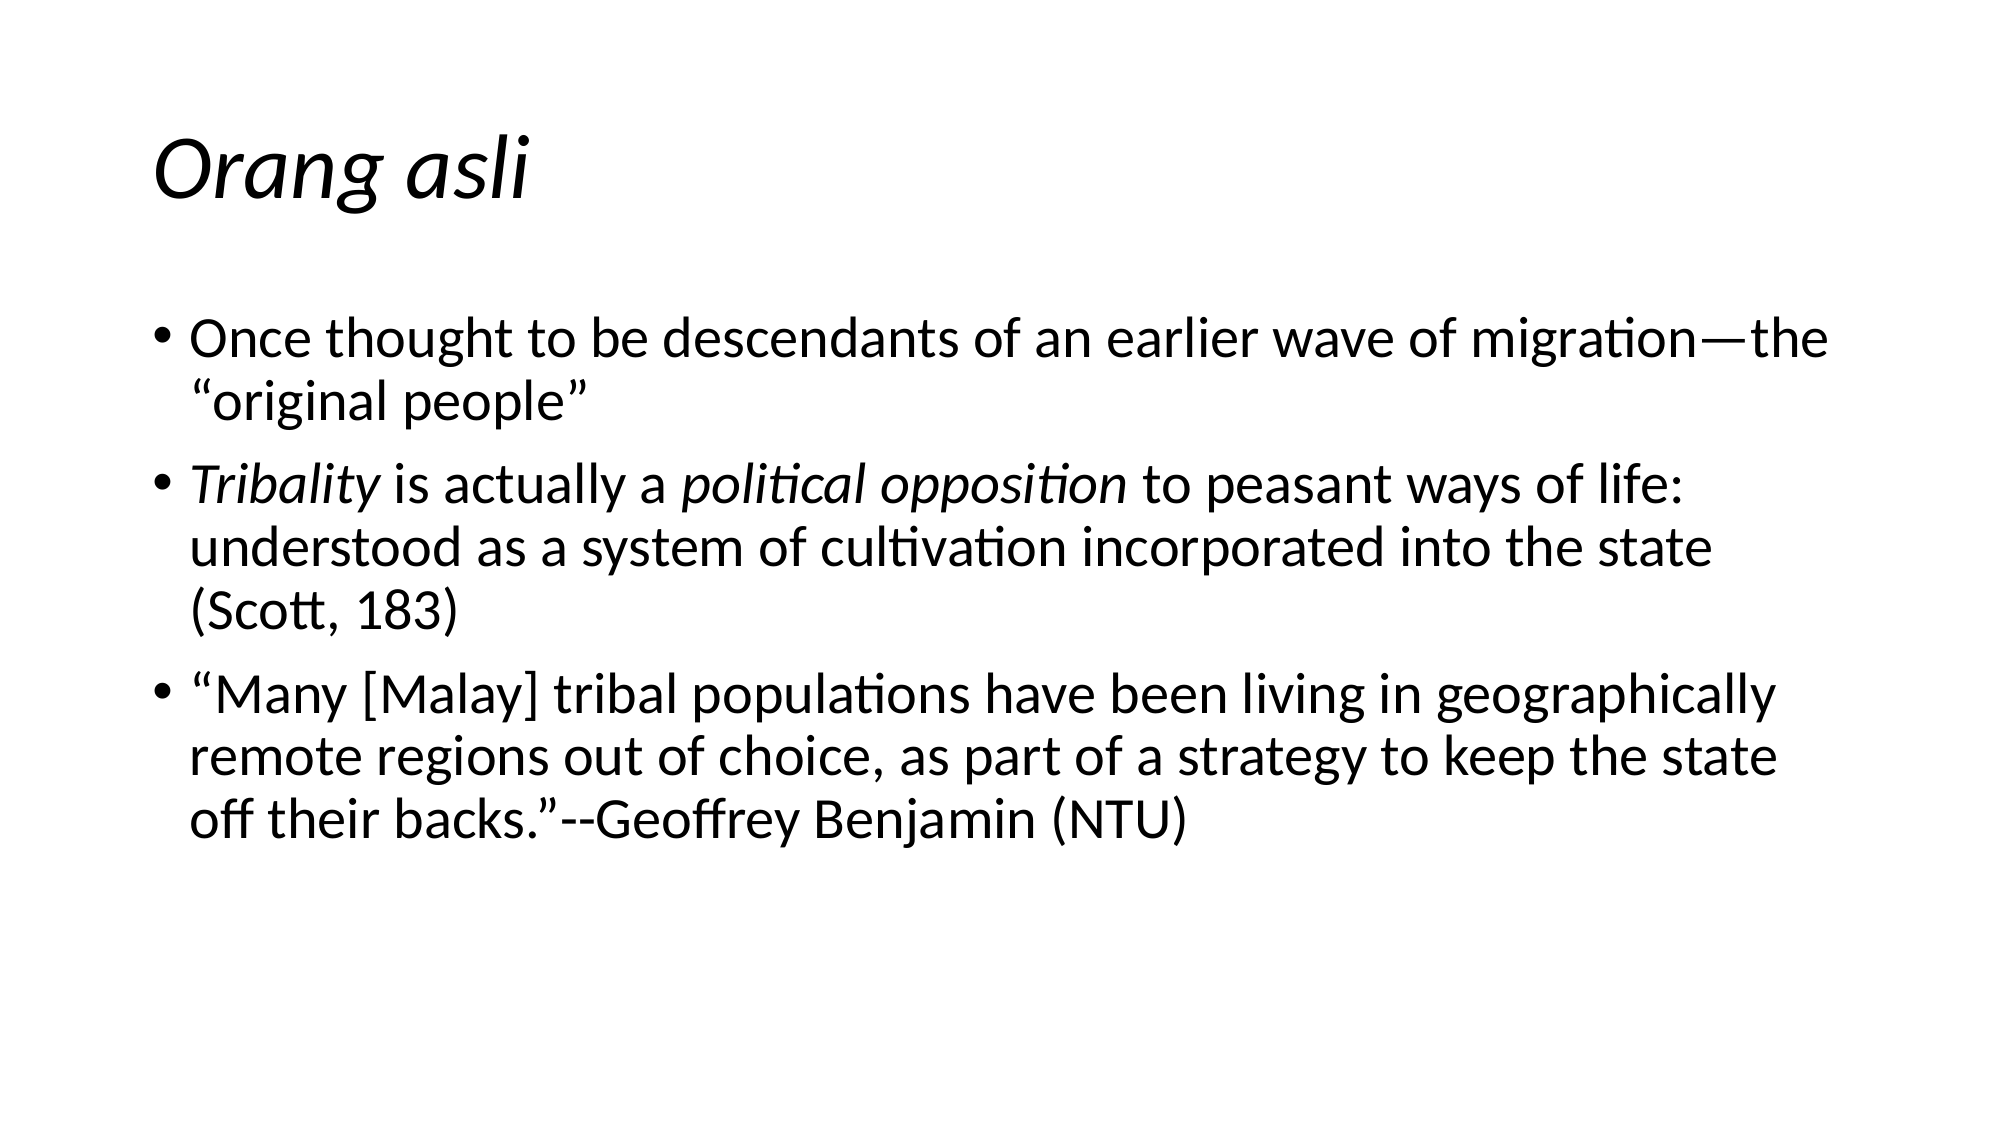

# Orang asli
Once thought to be descendants of an earlier wave of migration—the “original people”
Tribality is actually a political opposition to peasant ways of life: understood as a system of cultivation incorporated into the state (Scott, 183)
“Many [Malay] tribal populations have been living in geographically remote regions out of choice, as part of a strategy to keep the state off their backs.”--Geoffrey Benjamin (NTU)